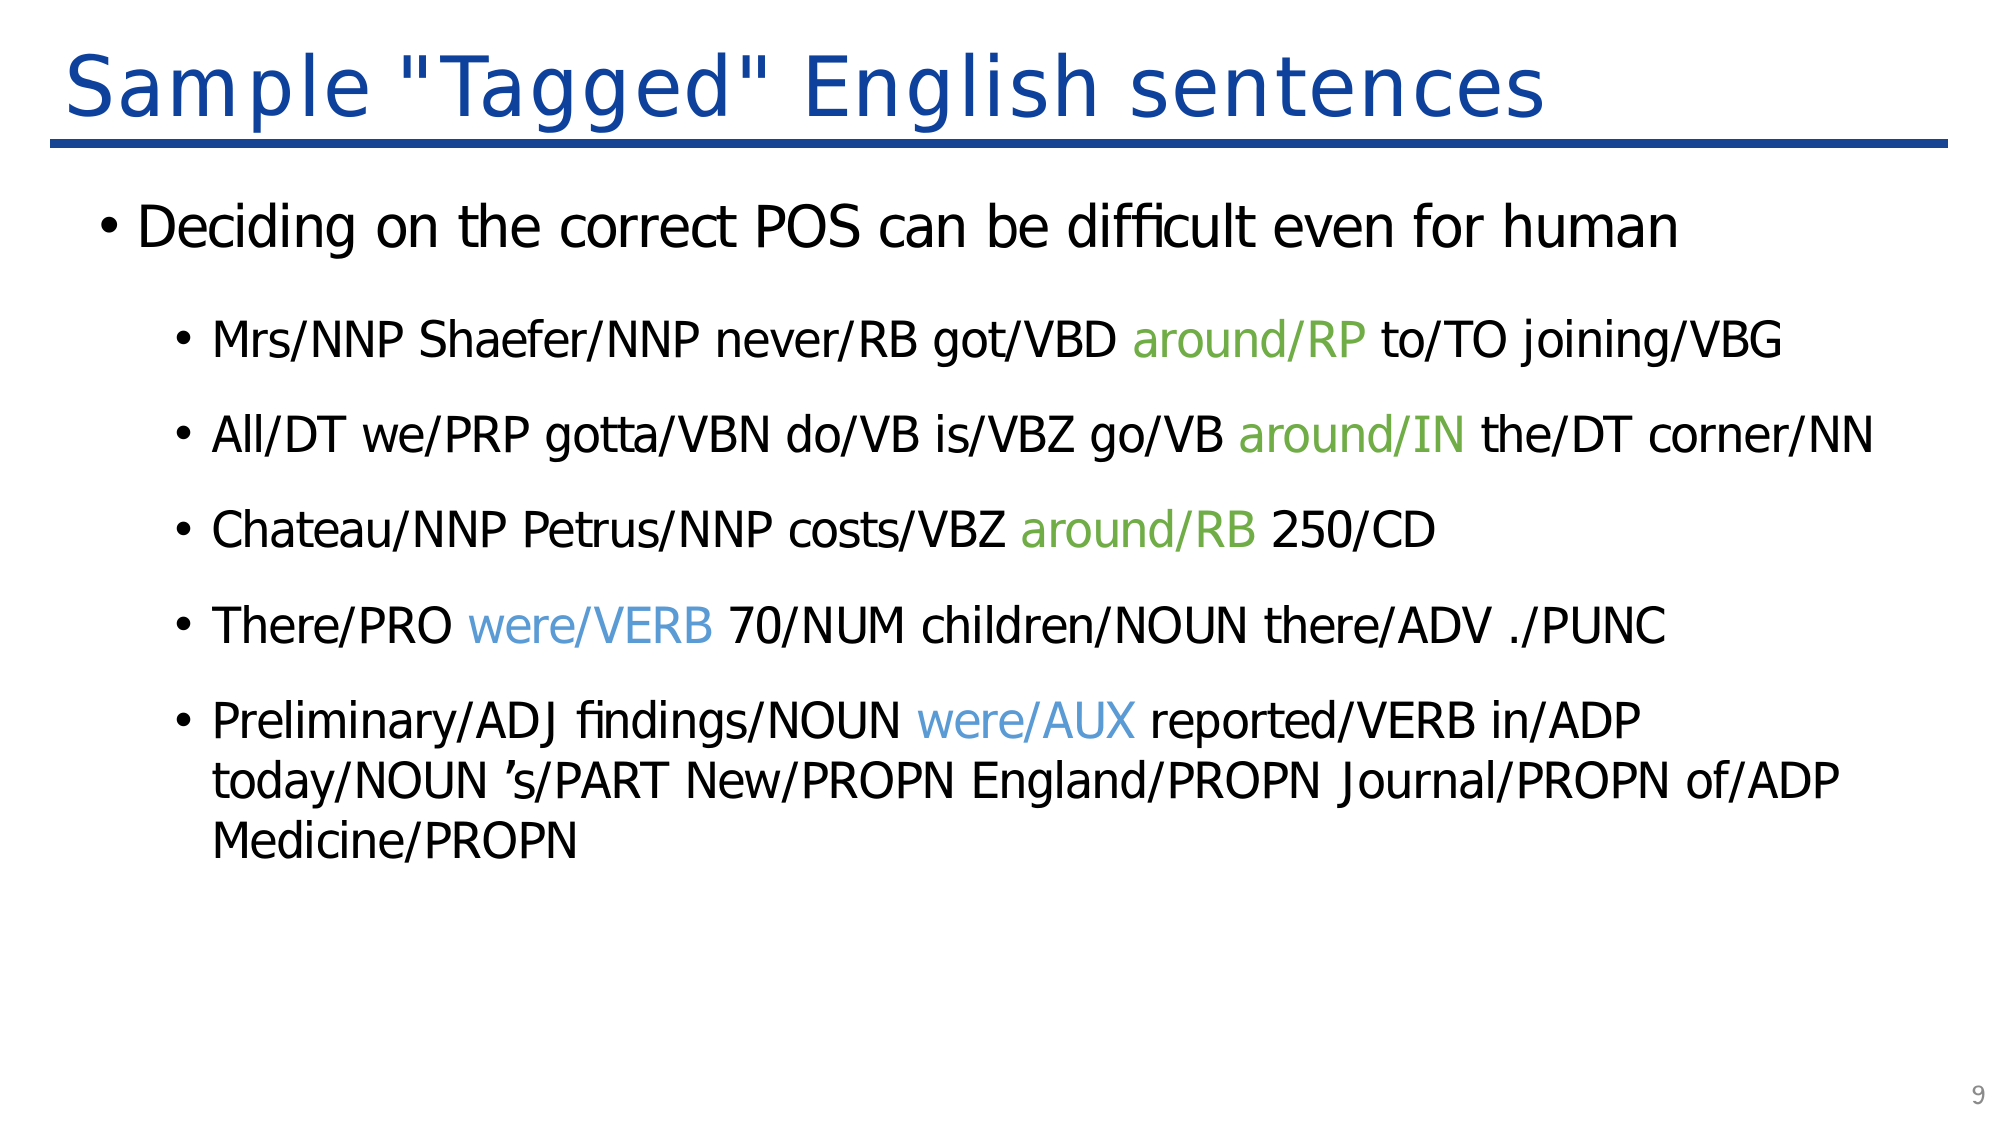

# Sample "Tagged" English sentences
Deciding on the correct POS can be difficult even for human
Mrs/NNP Shaefer/NNP never/RB got/VBD around/RP to/TO joining/VBG
All/DT we/PRP gotta/VBN do/VB is/VBZ go/VB around/IN the/DT corner/NN
Chateau/NNP Petrus/NNP costs/VBZ around/RB 250/CD
There/PRO were/VERB 70/NUM children/NOUN there/ADV ./PUNC
Preliminary/ADJ findings/NOUN were/AUX reported/VERB in/ADP today/NOUN ’s/PART New/PROPN England/PROPN Journal/PROPN of/ADP Medicine/PROPN

9